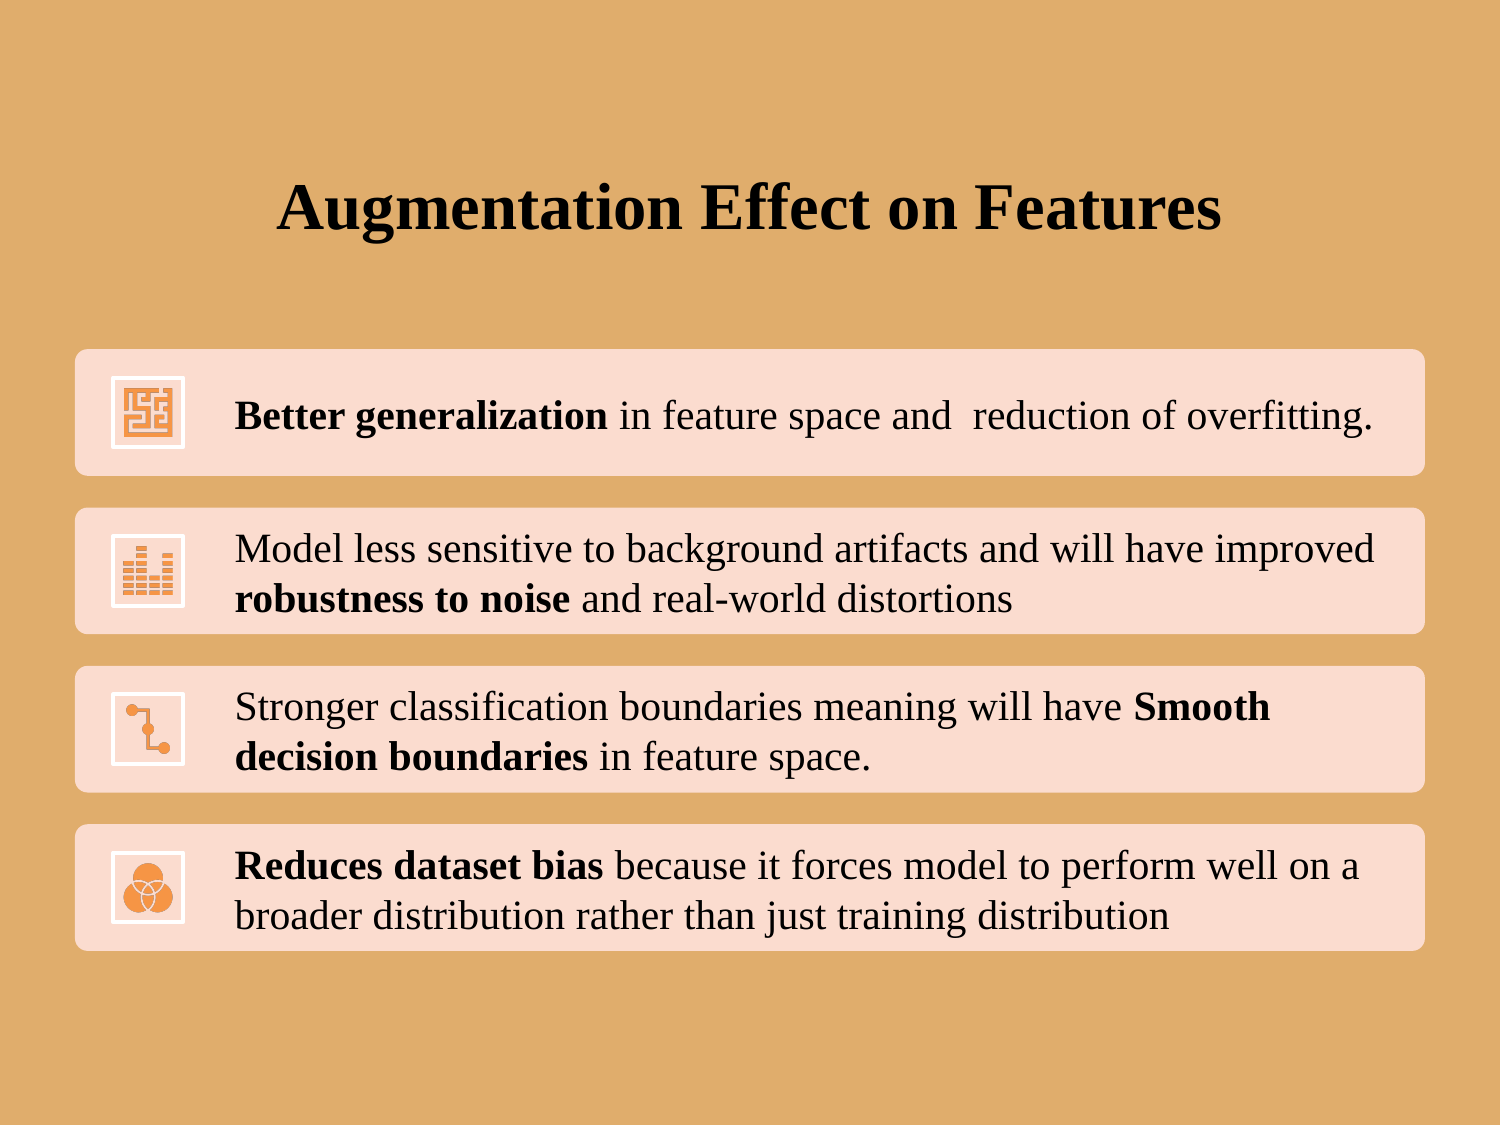

# Augmentation Effect on Features
Better generalization in feature space and  reduction of overfitting.
Model less sensitive to background artifacts and will have improved robustness to noise and real-world distortions
Stronger classification boundaries meaning will have Smooth decision boundaries in feature space.
Reduces dataset bias because it forces model to perform well on a broader distribution rather than just training distribution